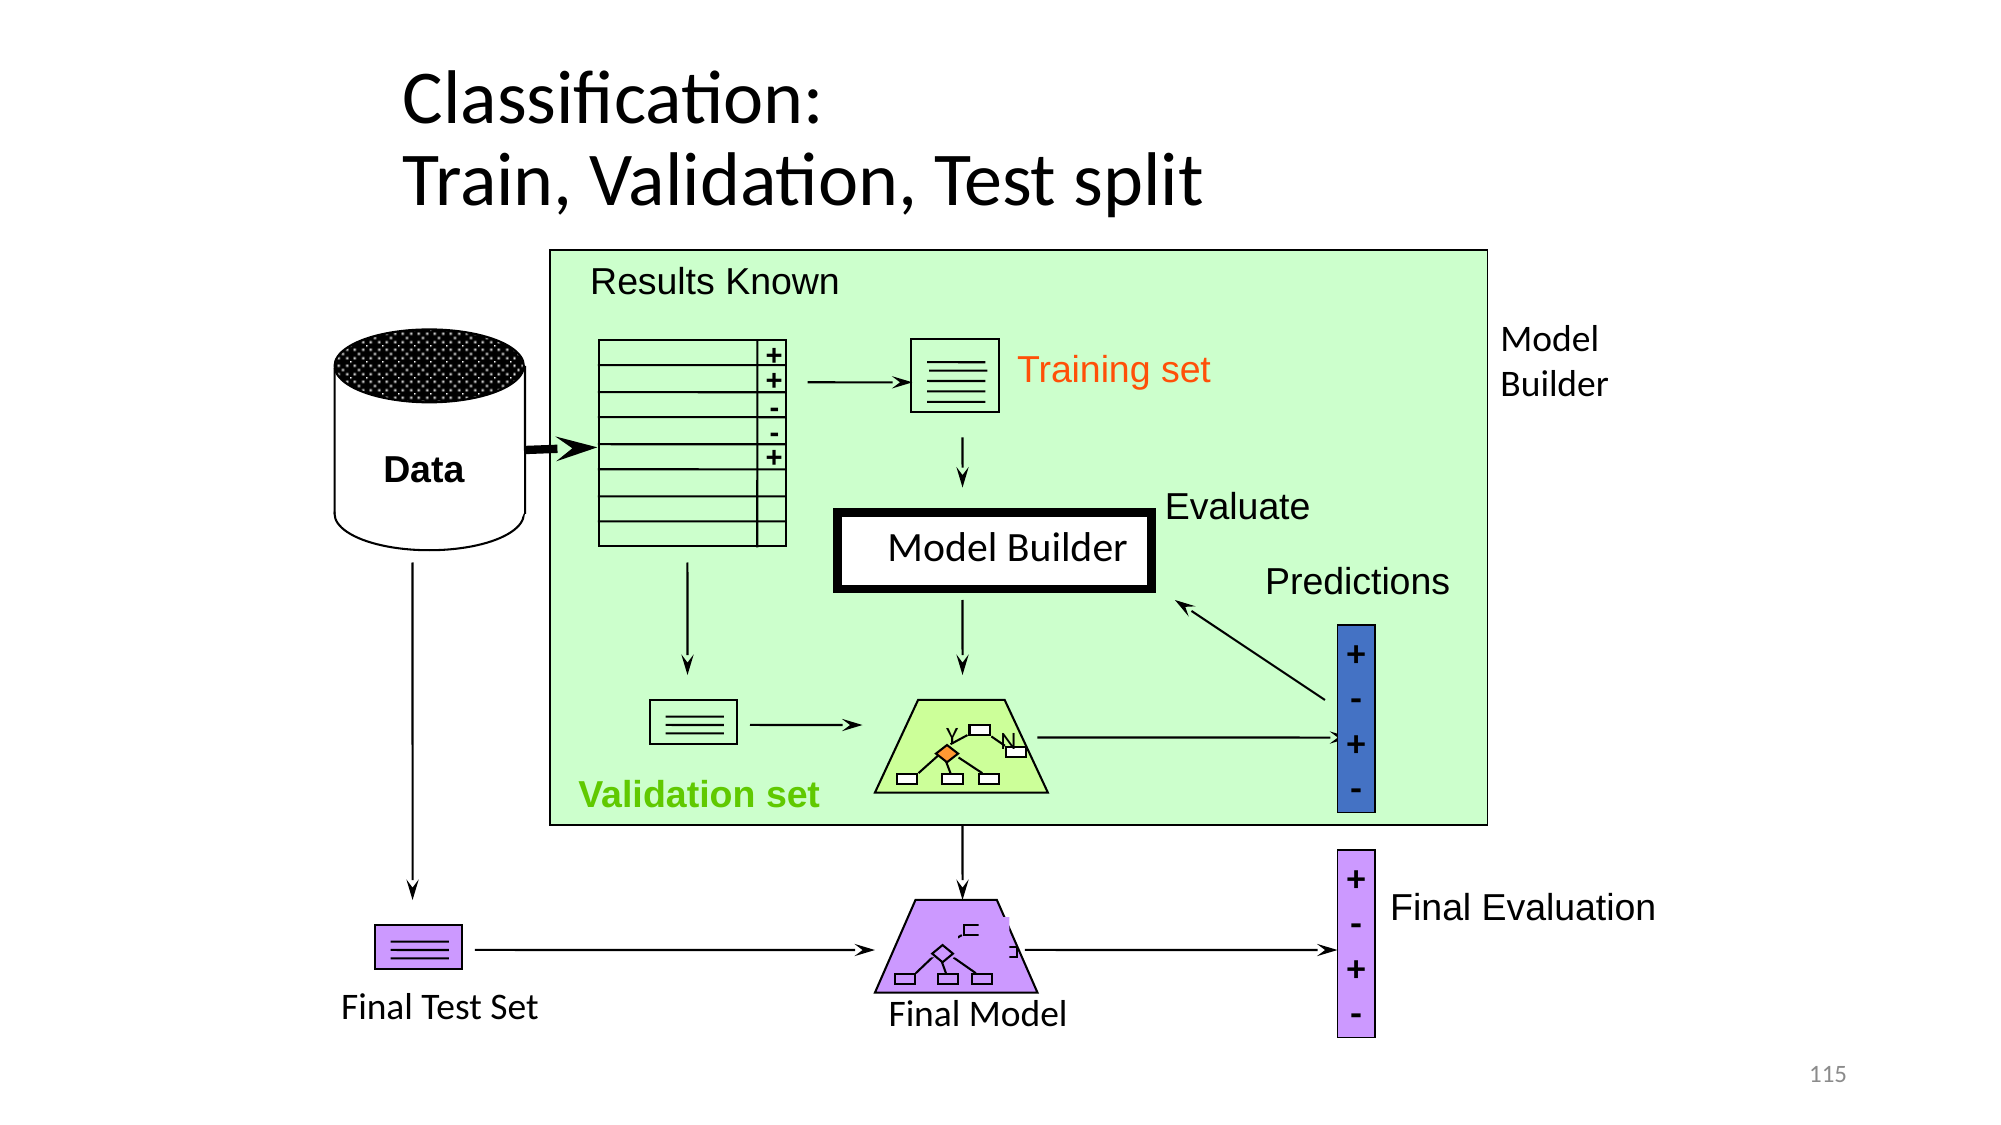

# Classification: Train, Validation, Test split

Results Known
Model
Builder
+

Data

Training set

+

-

-

+

Evaluate

Model Builder

Predictions

+
-
+
-

Y
N

Validation set

+
-
+
-
Final Evaluation

Final Test Set
Final Model
115